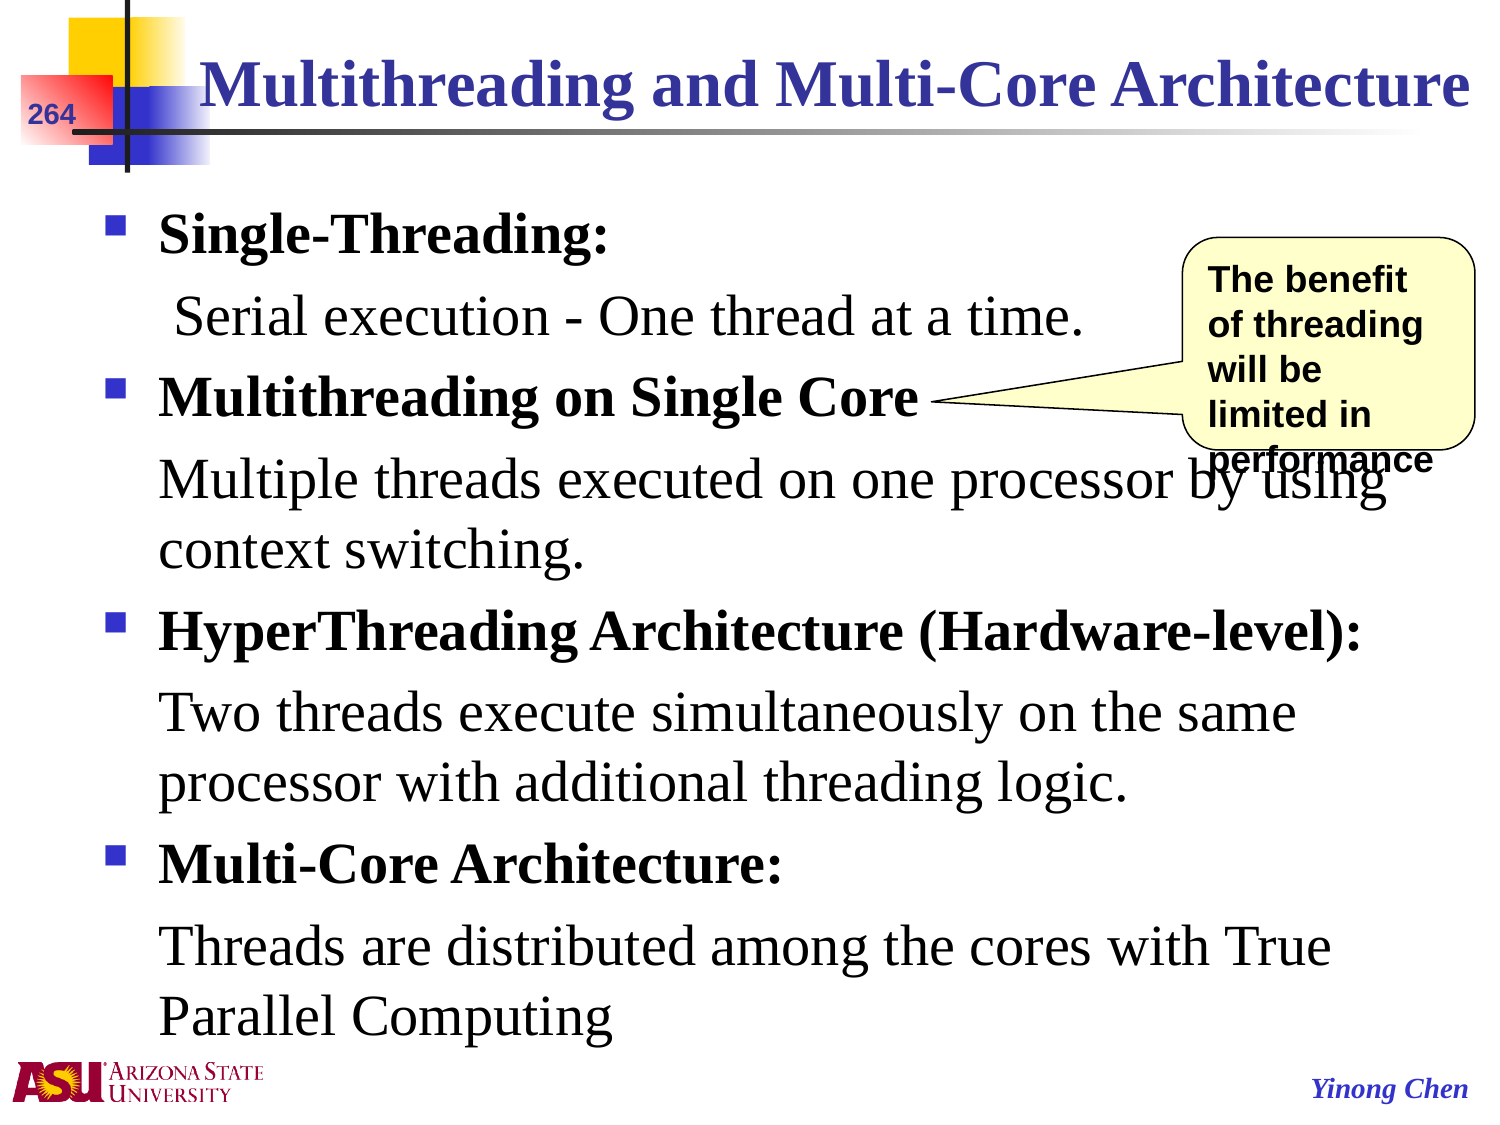

# Multithreading and Multi-Core Architecture
264
Single-Threading:
	 Serial execution - One thread at a time.
Multithreading on Single Core
	Multiple threads executed on one processor by using context switching.
HyperThreading Architecture (Hardware-level):
	Two threads execute simultaneously on the same processor with additional threading logic.
Multi-Core Architecture:
	Threads are distributed among the cores with True Parallel Computing
The benefit of threading will be limited in performance